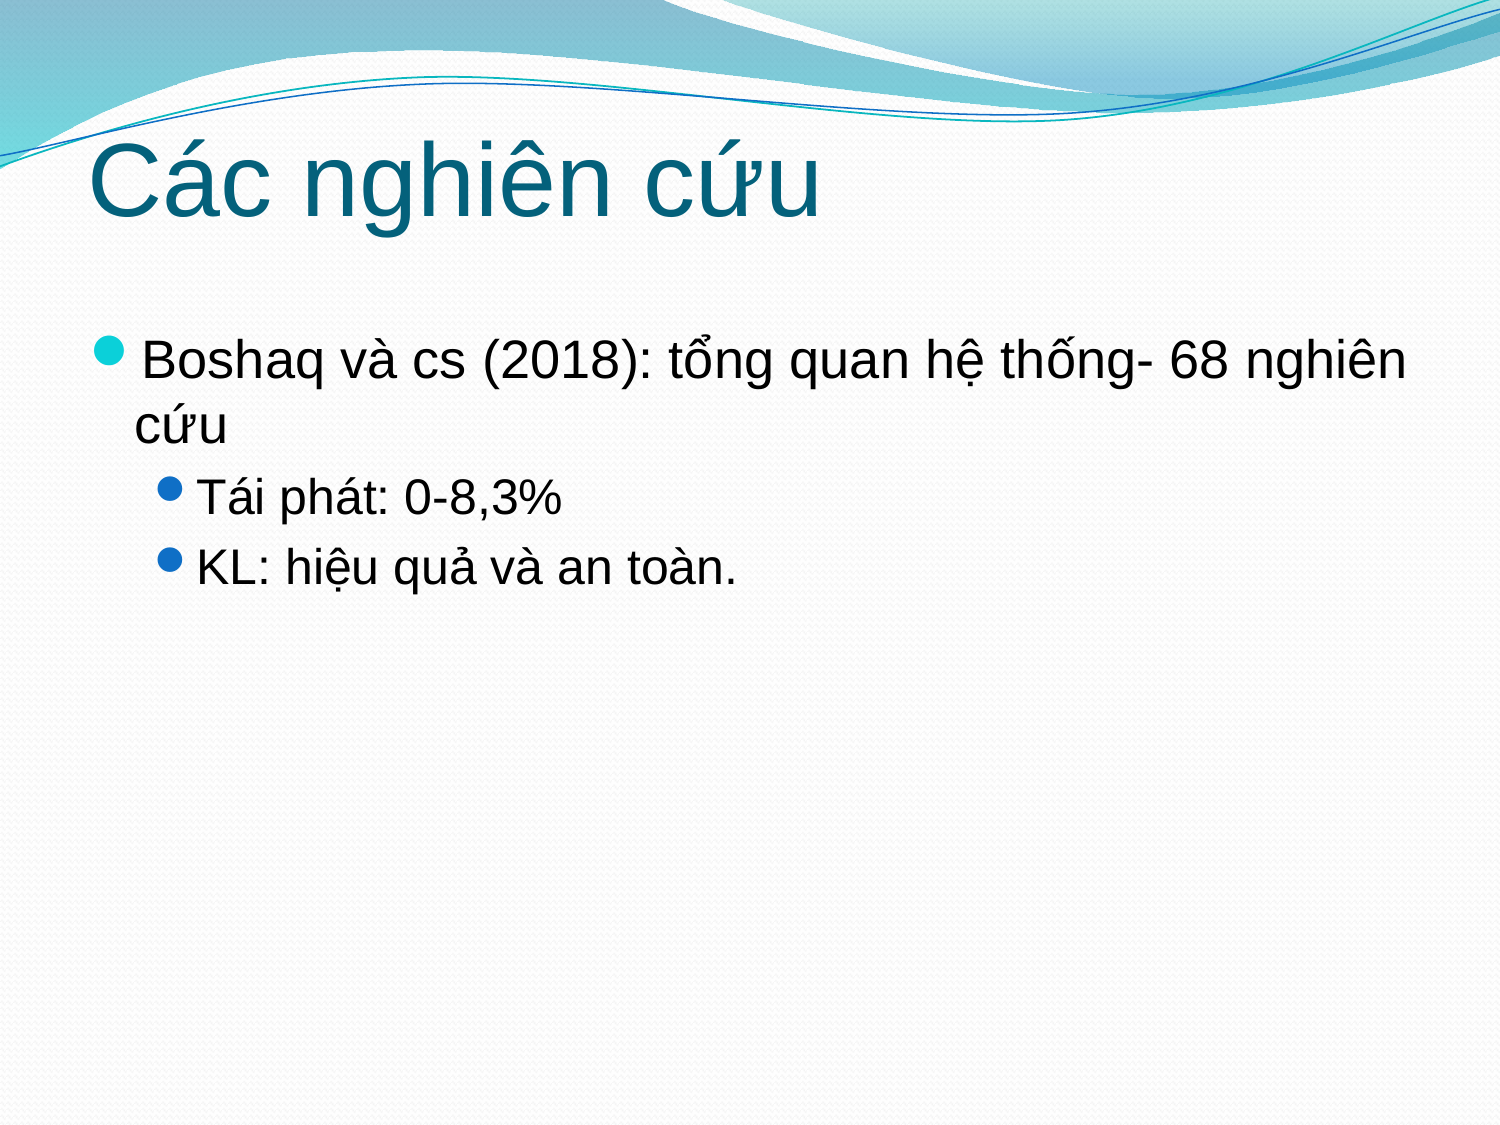

# Các nghiên cứu
Boshaq và cs (2018): tổng quan hệ thống- 68 nghiên cứu
Tái phát: 0-8,3%
KL: hiệu quả và an toàn.